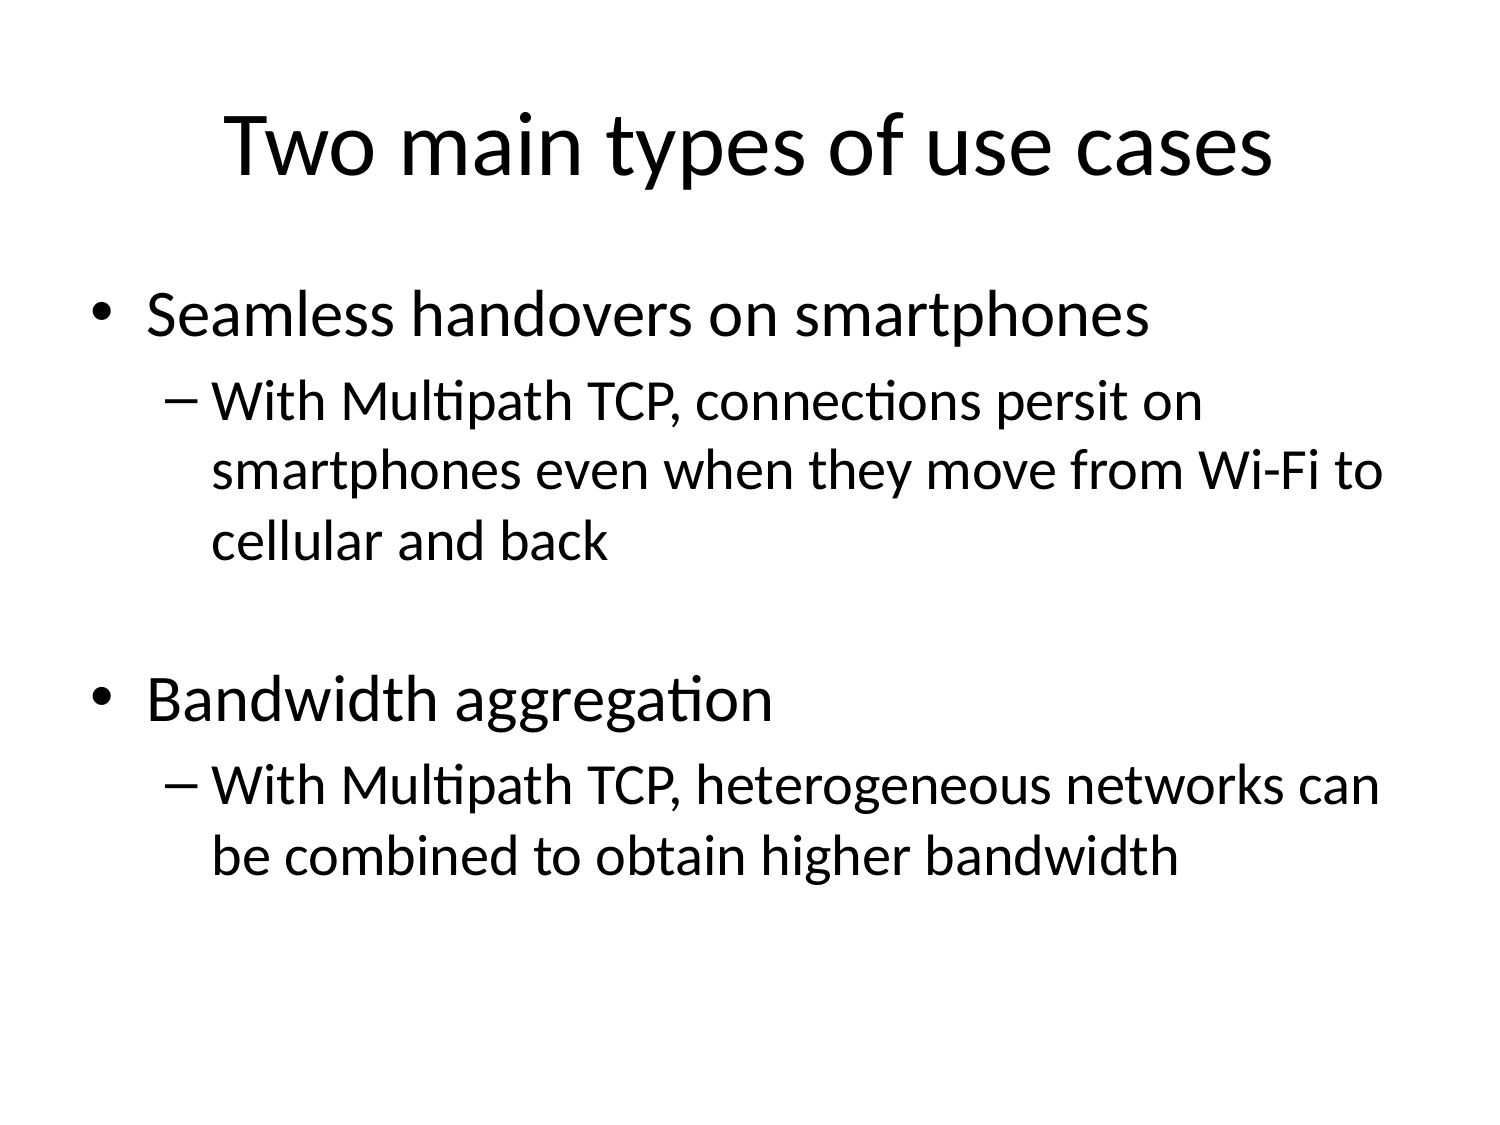

# Two main types of use cases
Seamless handovers on smartphones
With Multipath TCP, connections persit on smartphones even when they move from Wi-Fi to cellular and back
Bandwidth aggregation
With Multipath TCP, heterogeneous networks can be combined to obtain higher bandwidth